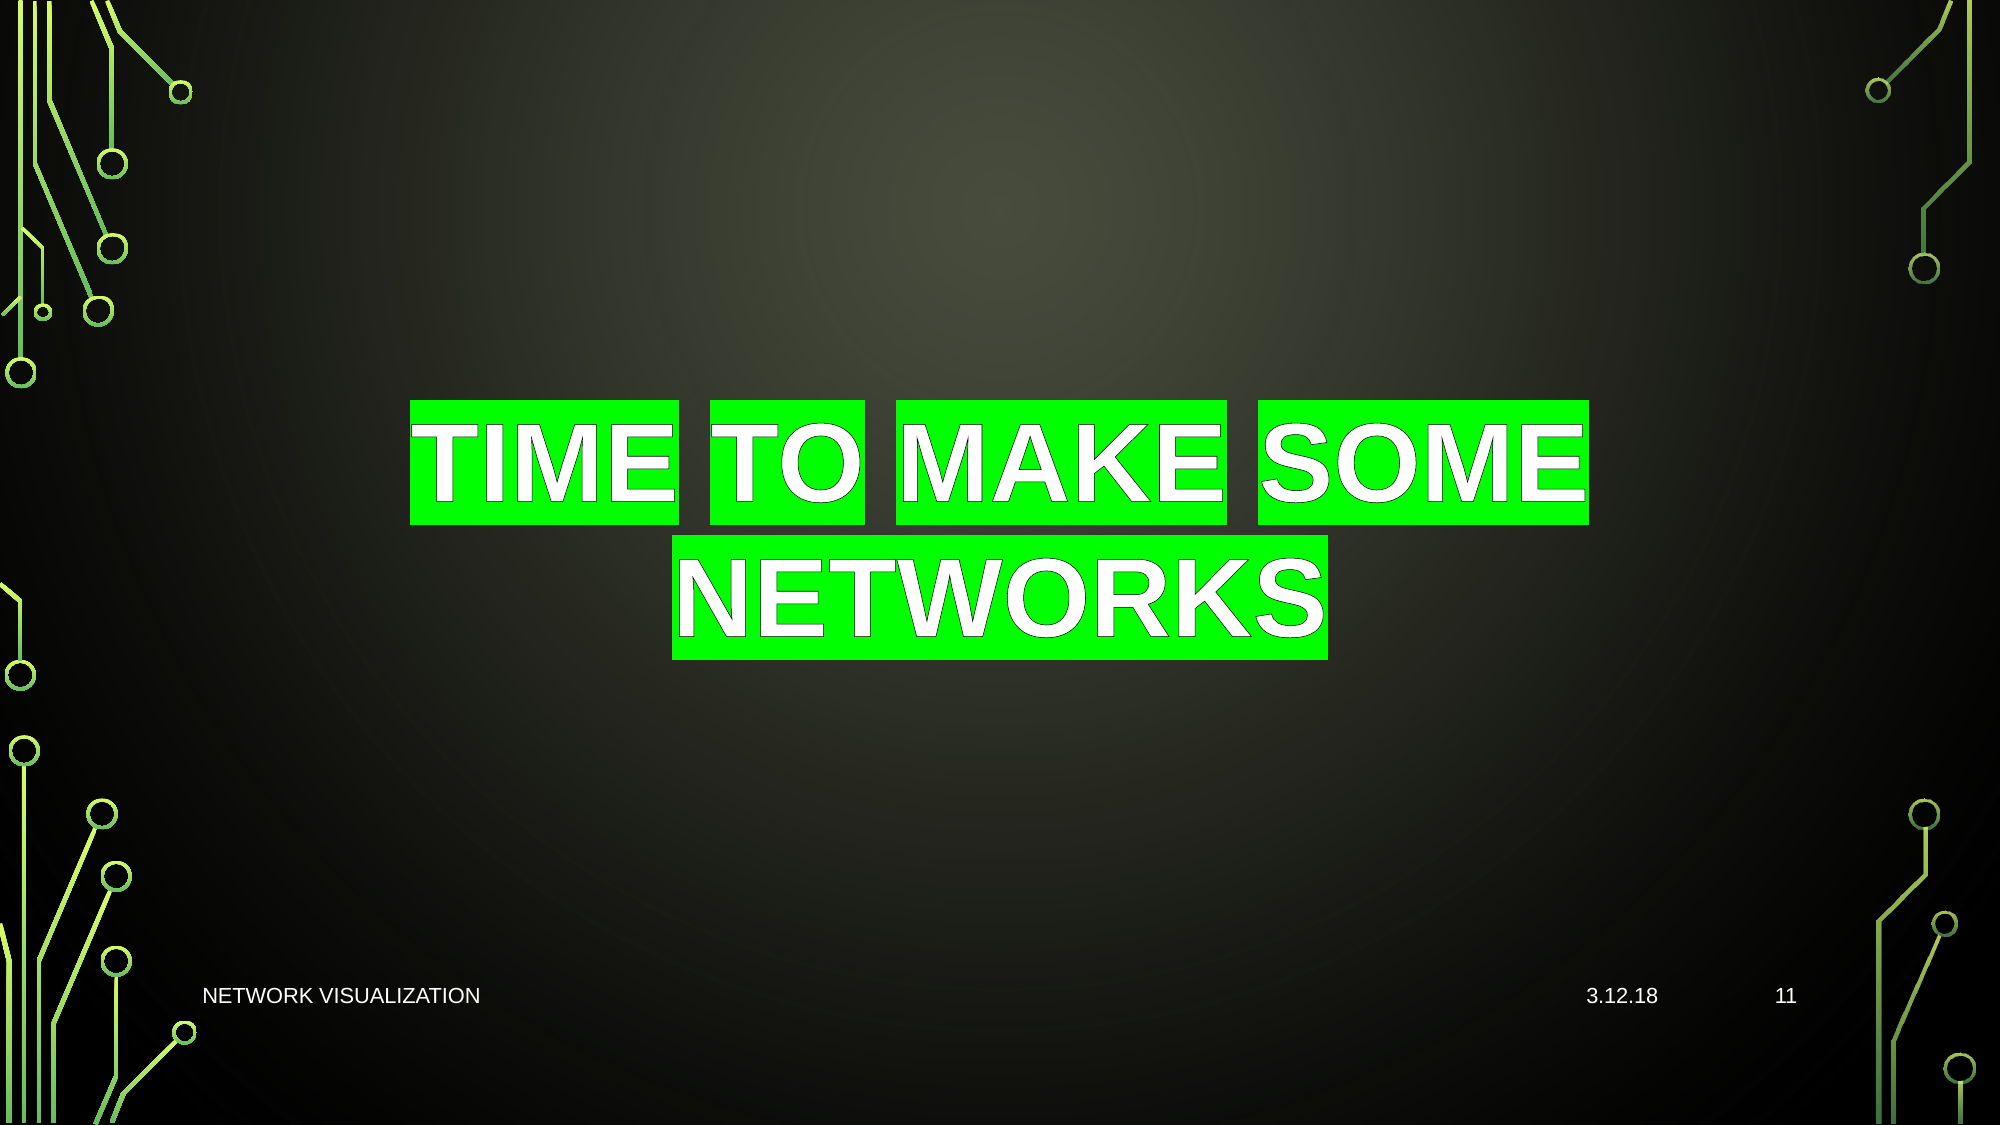

TIME TO MAKE SOME NETWORKS
11
NETWORK VISUALIZATION
3.12.18